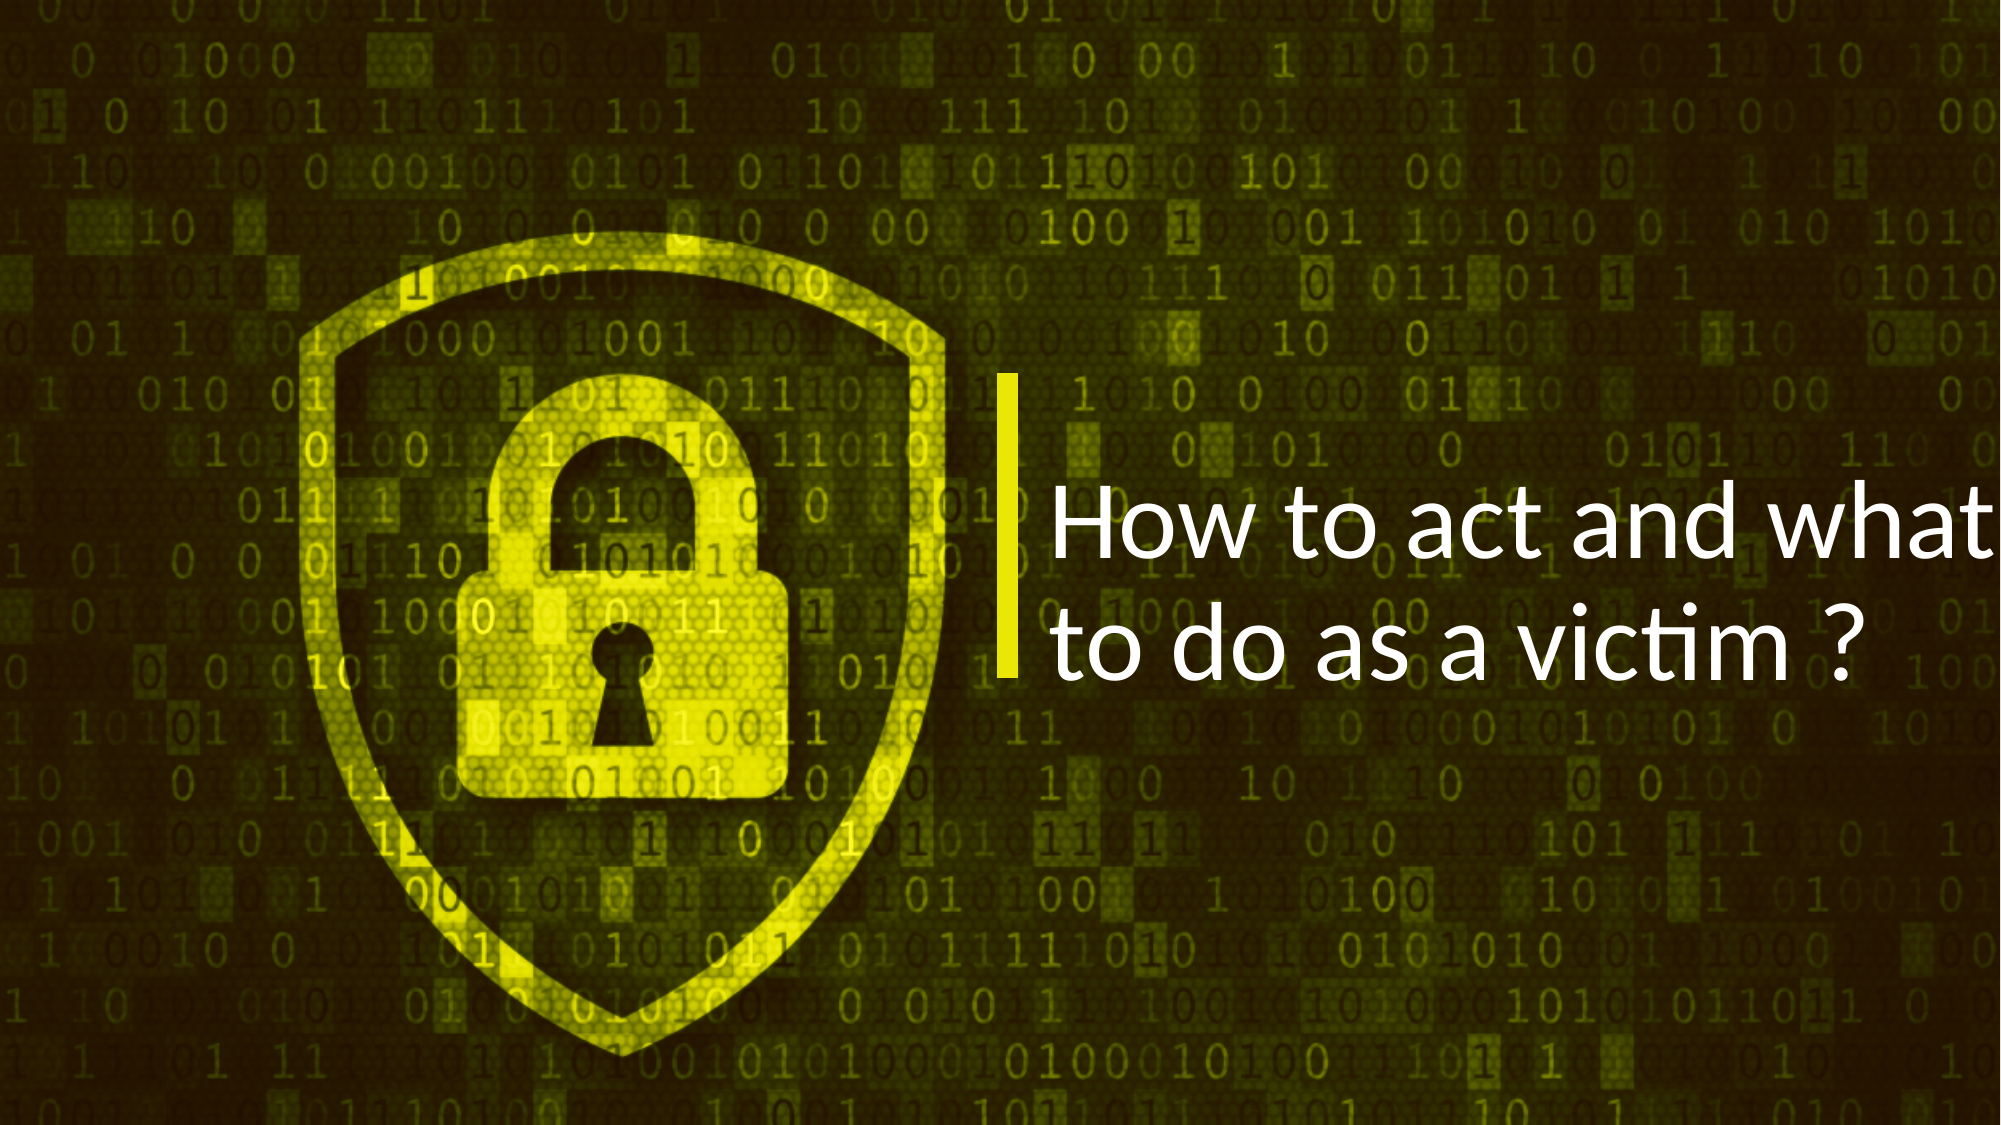

# How to act and what to do as a victim ?